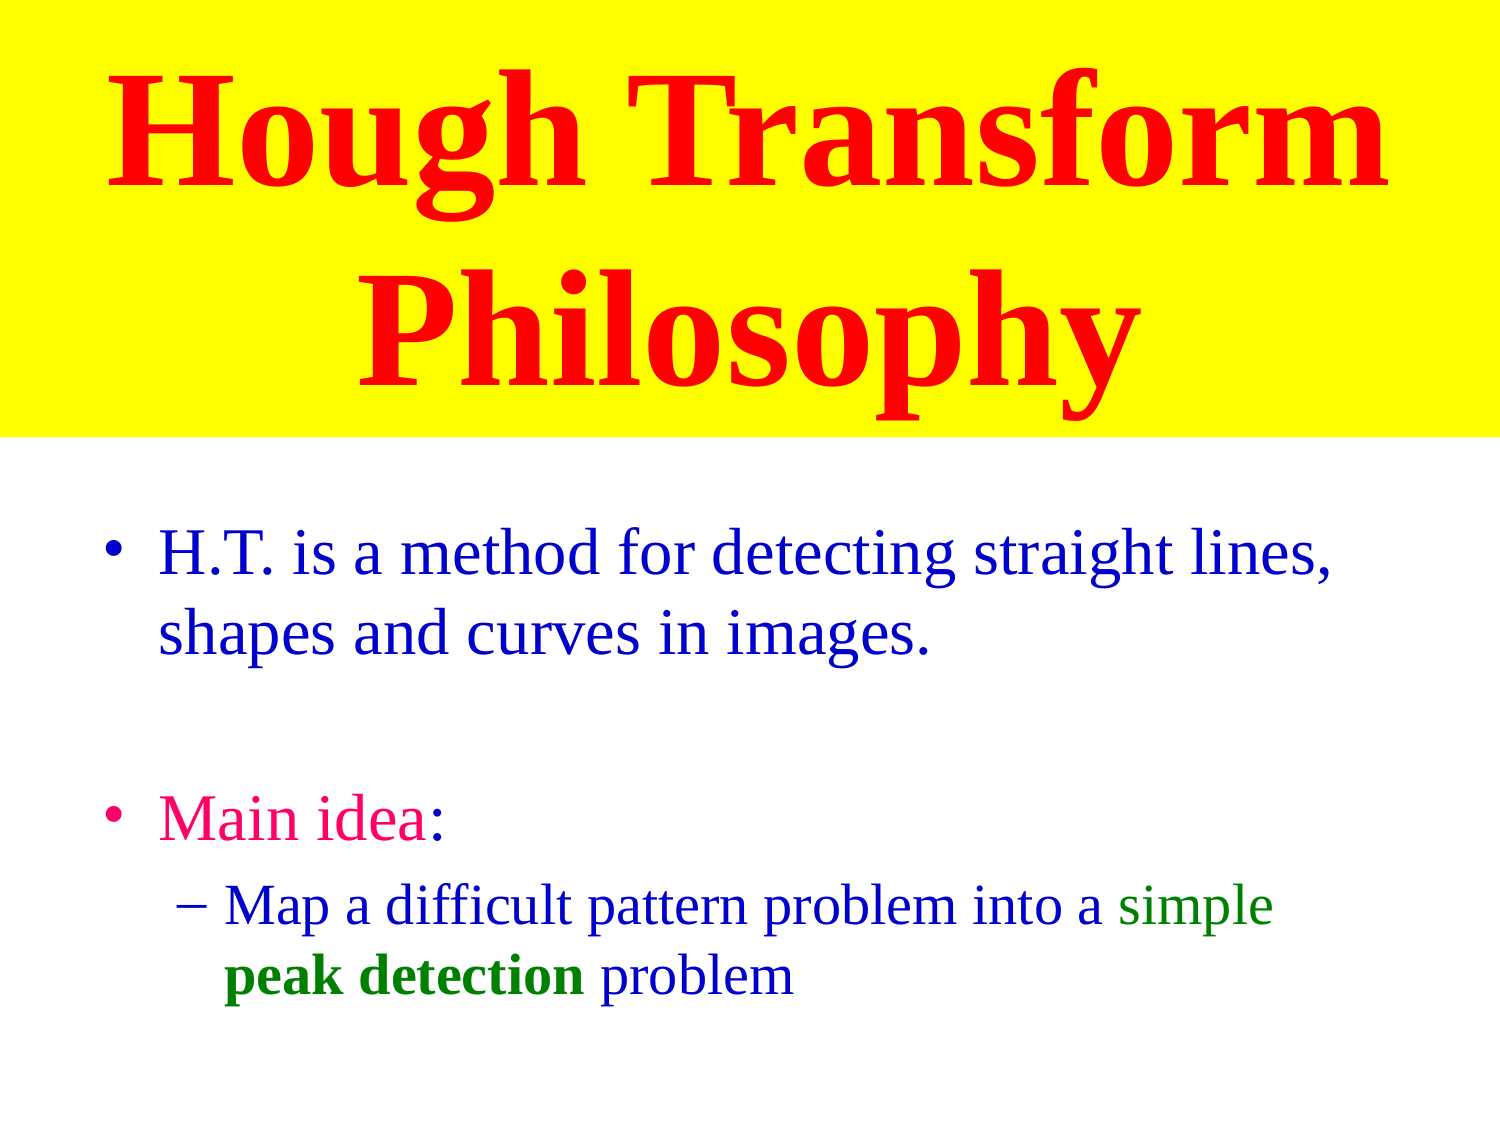

# Hough Transform Philosophy
H.T. is a method for detecting straight lines, shapes and curves in images.

Main idea:
Map a difficult pattern problem into a simple peak detection problem